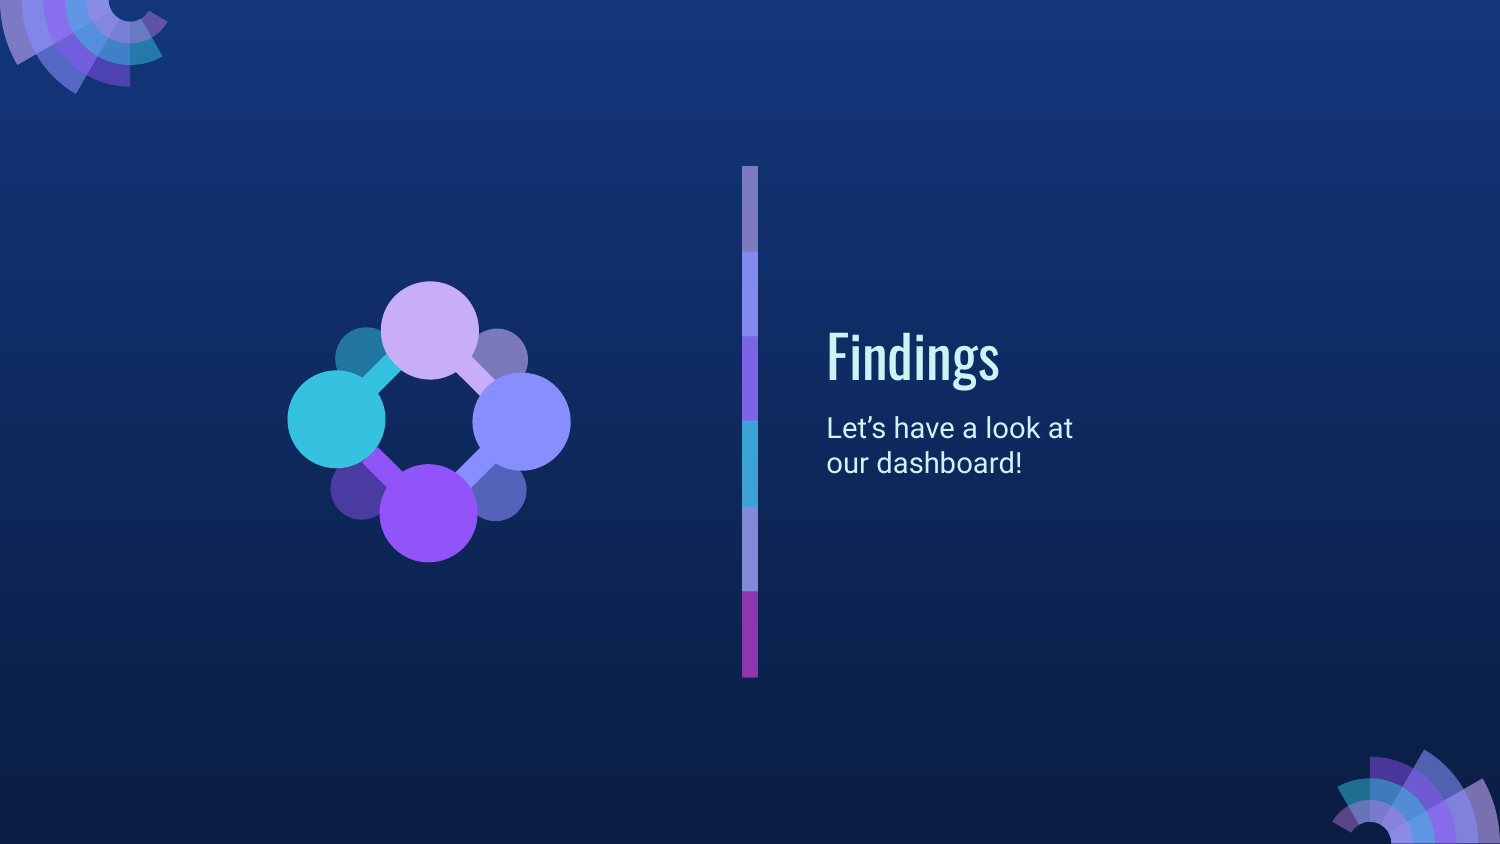

# Findings

Let’s have a look at our dashboard!